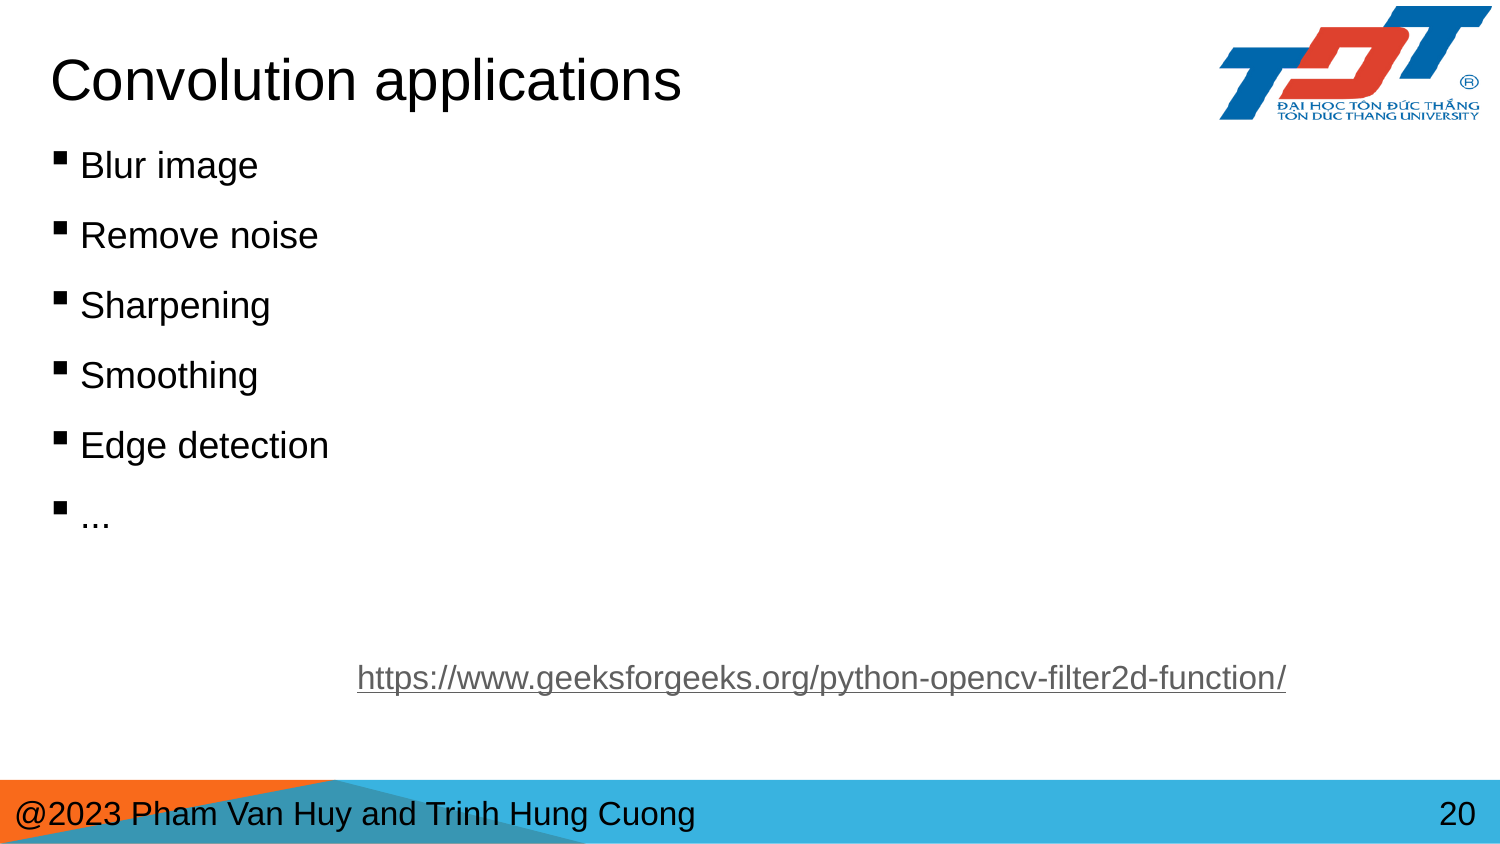

# Convolution applications
Blur image
Remove noise
Sharpening
Smoothing
Edge detection
...

https://www.geeksforgeeks.org/python-opencv-filter2d-function/